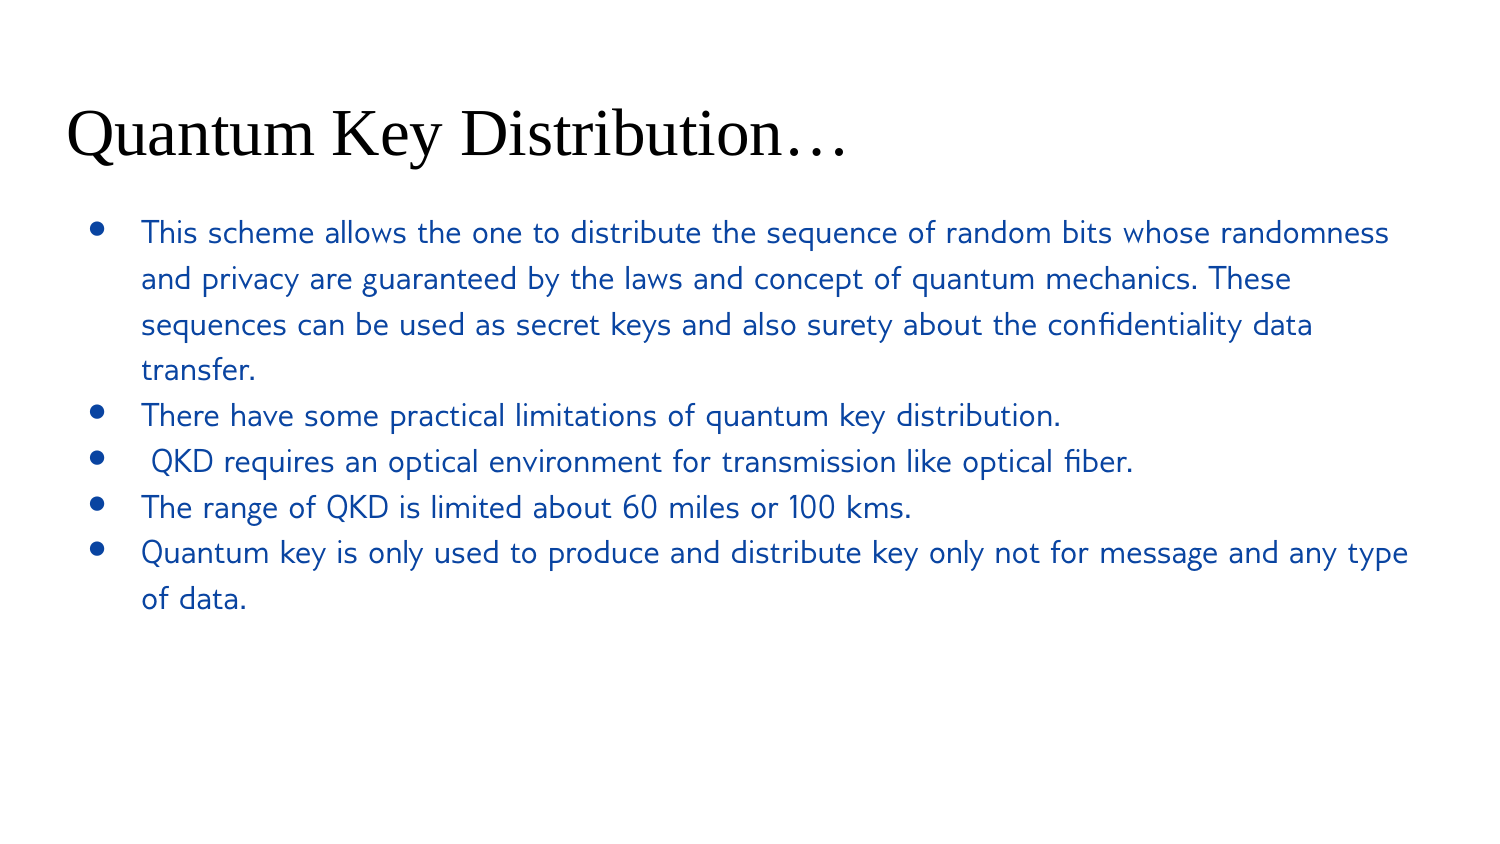

# Quantum Key Distribution…
This scheme allows the one to distribute the sequence of random bits whose randomness and privacy are guaranteed by the laws and concept of quantum mechanics. These sequences can be used as secret keys and also surety about the conﬁdentiality data transfer.
There have some practical limitations of quantum key distribution.
 QKD requires an optical environment for transmission like optical ﬁber.
The range of QKD is limited about 60 miles or 100 kms.
Quantum key is only used to produce and distribute key only not for message and any type of data.